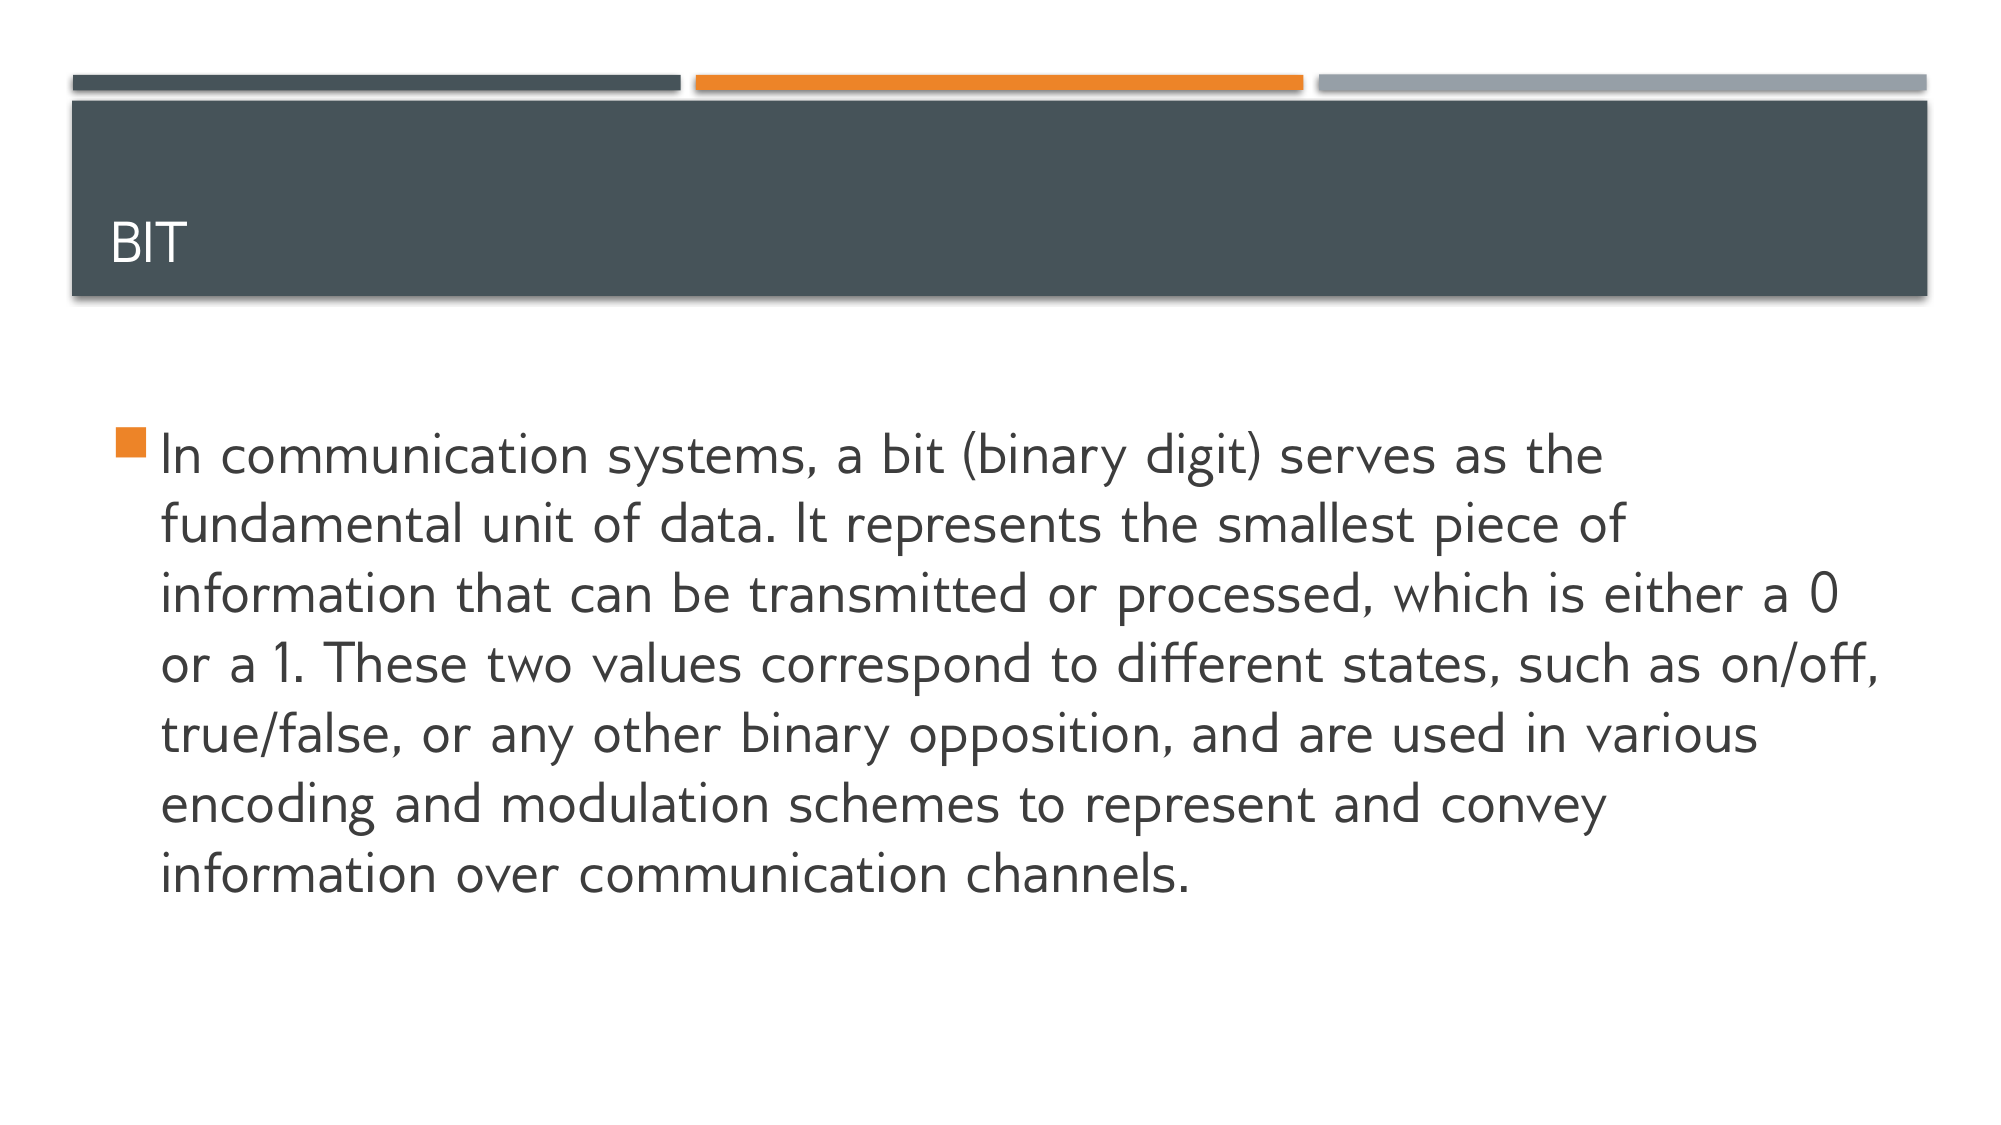

# bit
In communication systems, a bit (binary digit) serves as the fundamental unit of data. It represents the smallest piece of information that can be transmitted or processed, which is either a 0 or a 1. These two values correspond to different states, such as on/off, true/false, or any other binary opposition, and are used in various encoding and modulation schemes to represent and convey information over communication channels.